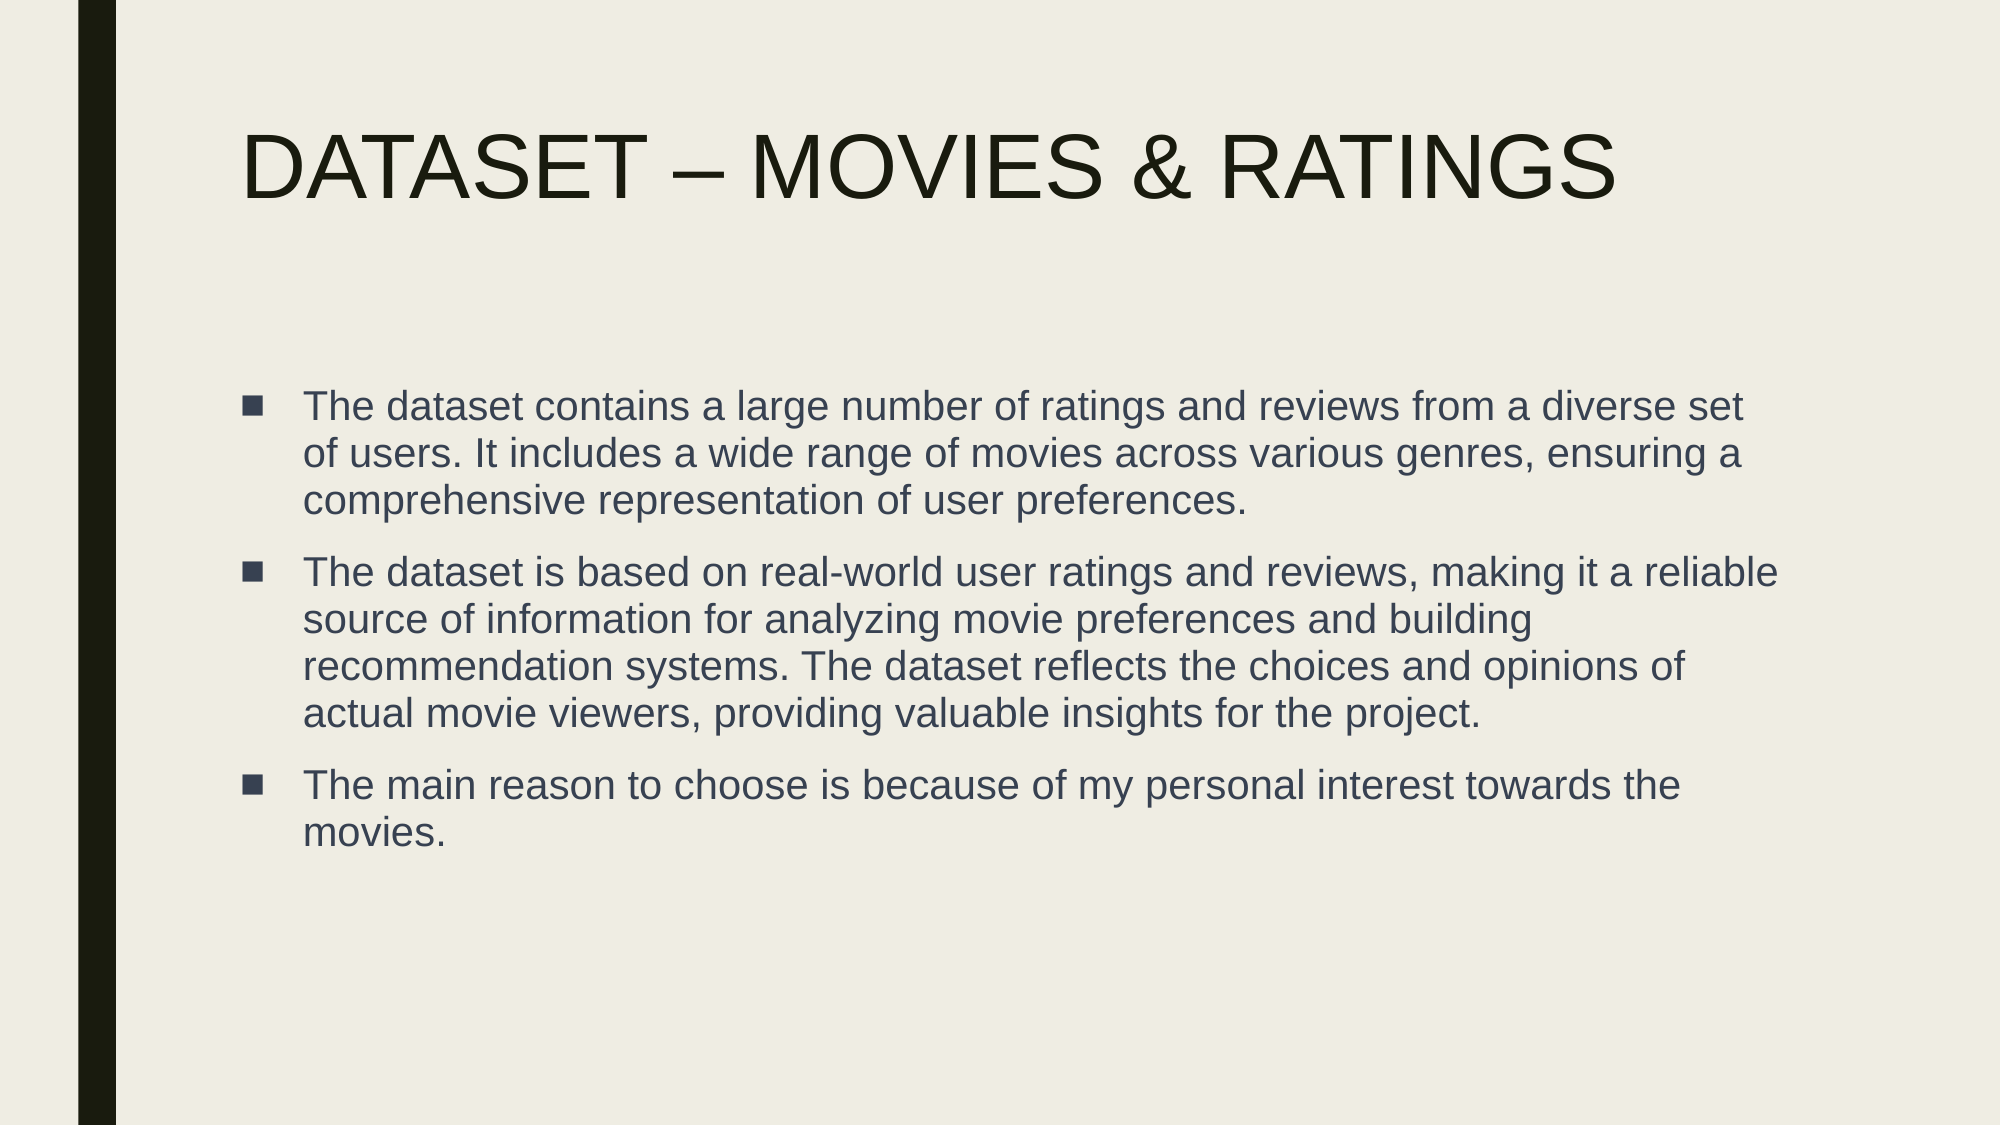

# DATASET – MOVIES & RATINGS
The dataset contains a large number of ratings and reviews from a diverse set of users. It includes a wide range of movies across various genres, ensuring a comprehensive representation of user preferences.
The dataset is based on real-world user ratings and reviews, making it a reliable source of information for analyzing movie preferences and building recommendation systems. The dataset reflects the choices and opinions of actual movie viewers, providing valuable insights for the project.
The main reason to choose is because of my personal interest towards the movies.